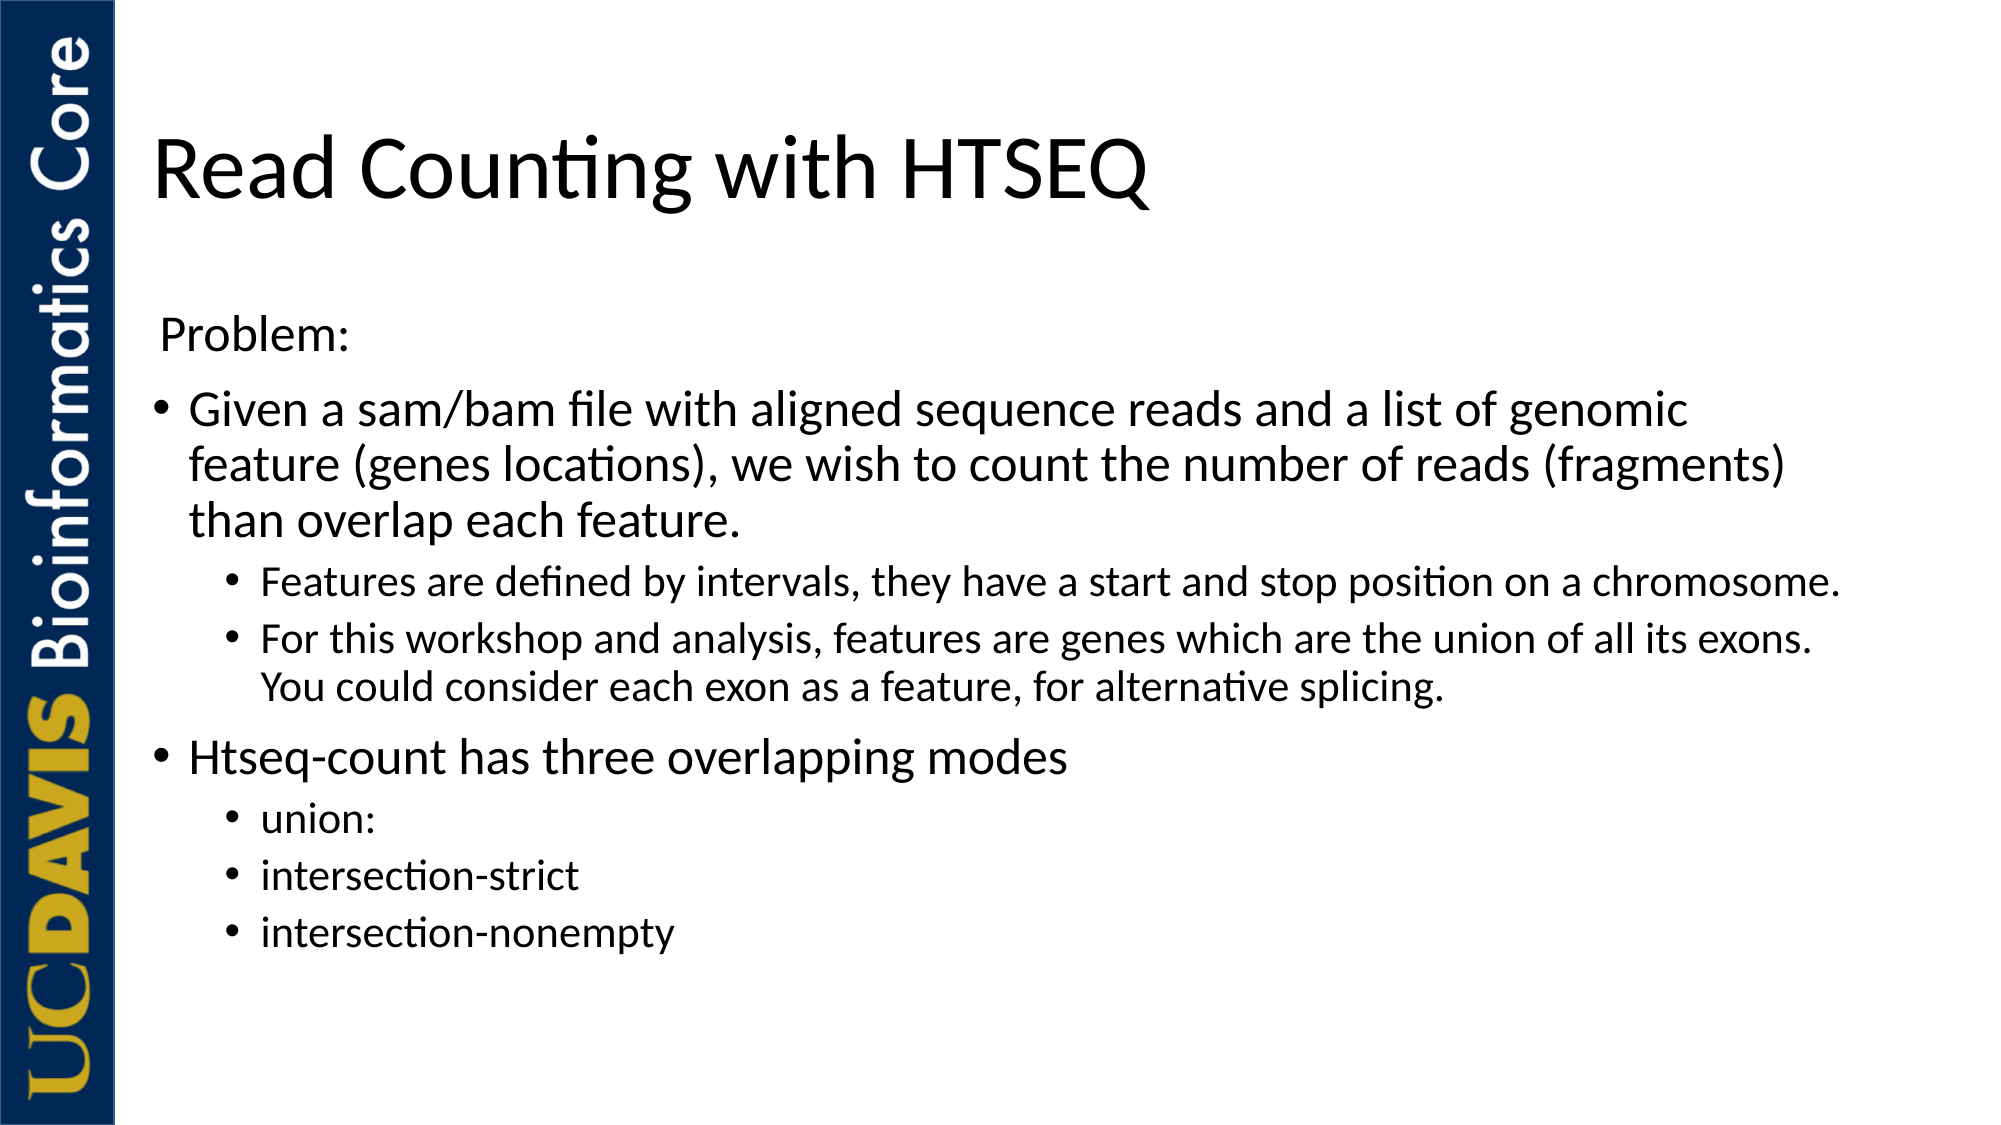

# Read Counting with HTSEQ
Problem:
Given a sam/bam file with aligned sequence reads and a list of genomic feature (genes locations), we wish to count the number of reads (fragments) than overlap each feature.
Features are defined by intervals, they have a start and stop position on a chromosome.
For this workshop and analysis, features are genes which are the union of all its exons. You could consider each exon as a feature, for alternative splicing.
Htseq-count has three overlapping modes
union:
intersection-strict
intersection-nonempty